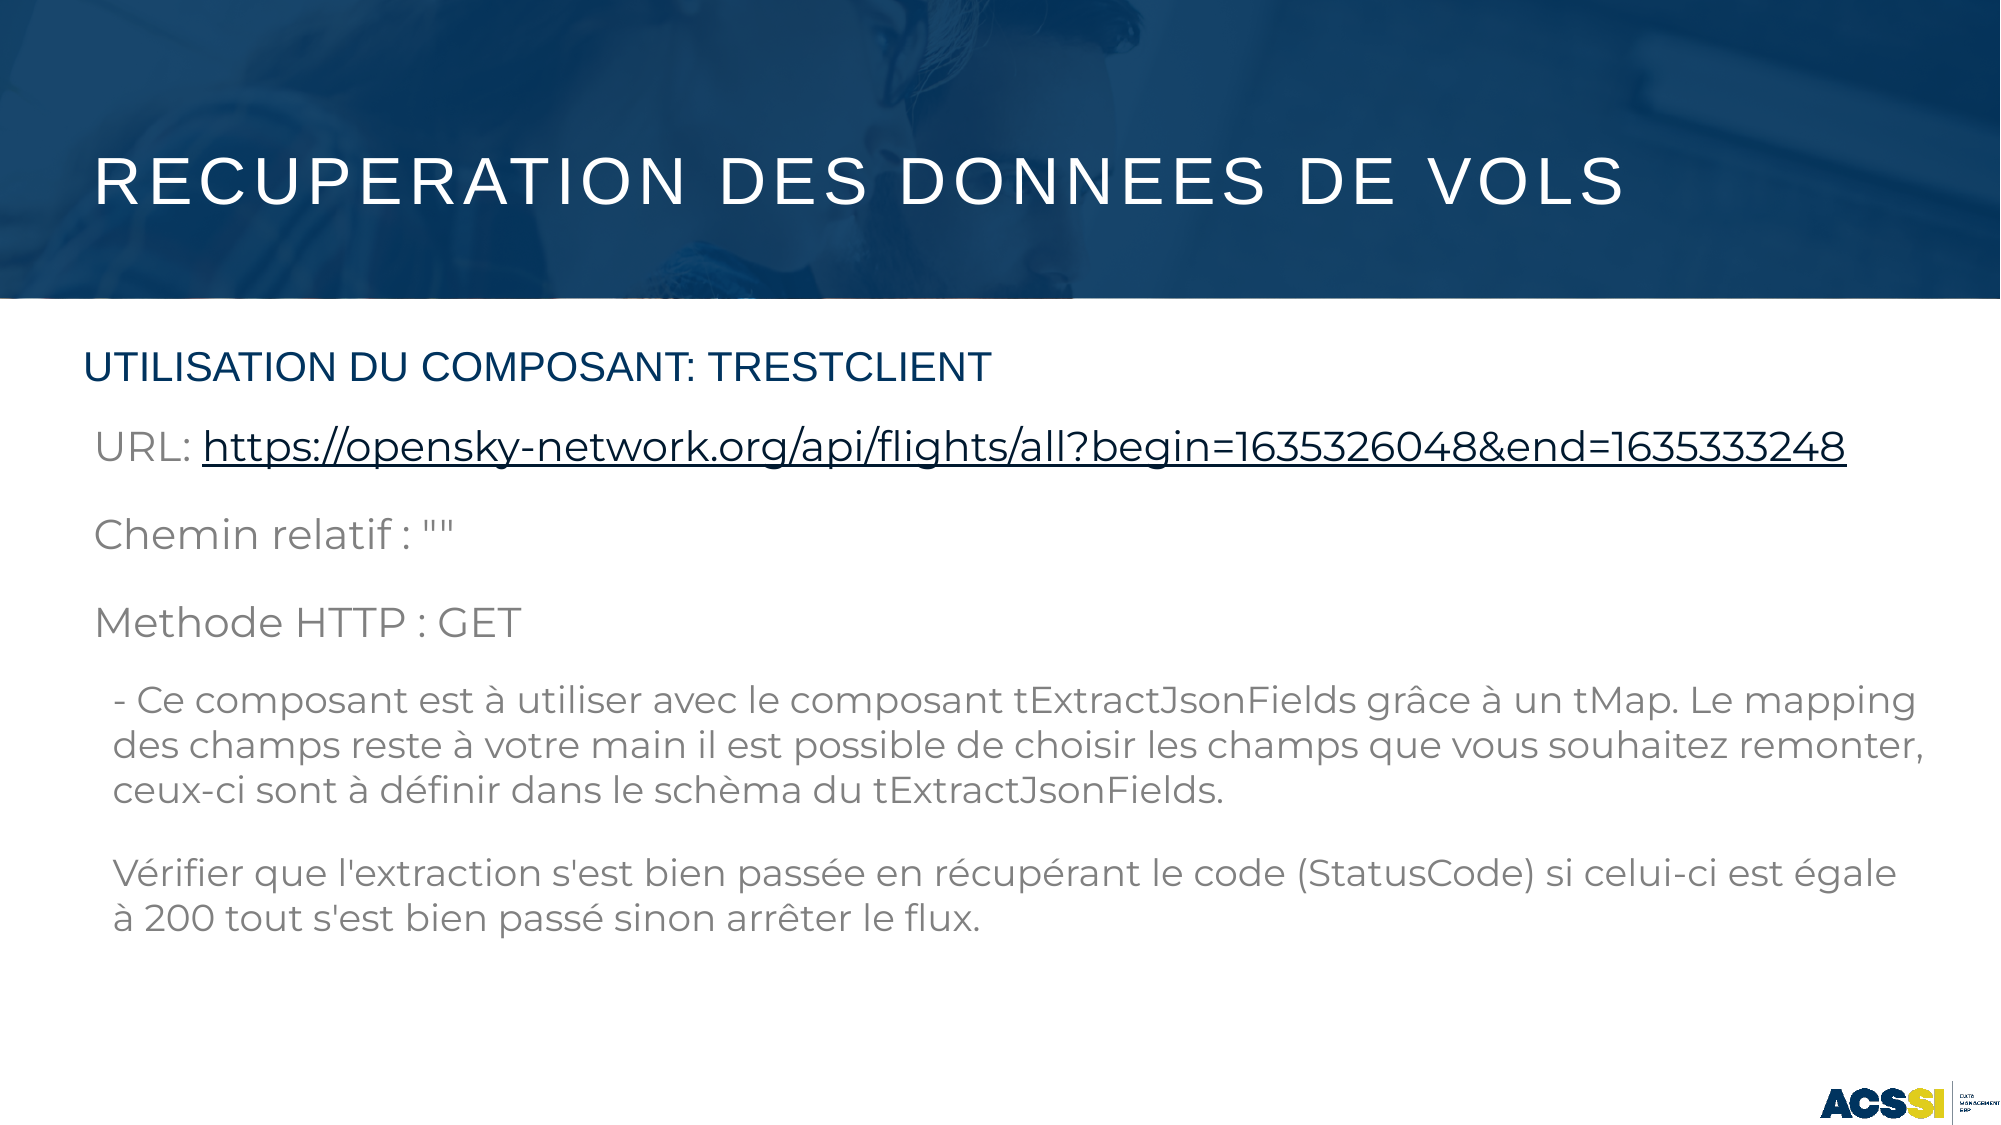

# Recuperation des donnees de vols
Utilisation du composant: TRestClient
URL: https://opensky-network.org/api/flights/all?begin=1635326048&end=1635333248
Chemin relatif : ""
Methode HTTP : GET

- Ce composant est à utiliser avec le composant tExtractJsonFields grâce à un tMap. Le mapping des champs reste à votre main il est possible de choisir les champs que vous souhaitez remonter, ceux-ci sont à définir dans le schèma du tExtractJsonFields.
Vérifier que l'extraction s'est bien passée en récupérant le code (StatusCode) si celui-ci est égale à 200 tout s'est bien passé sinon arrêter le flux.